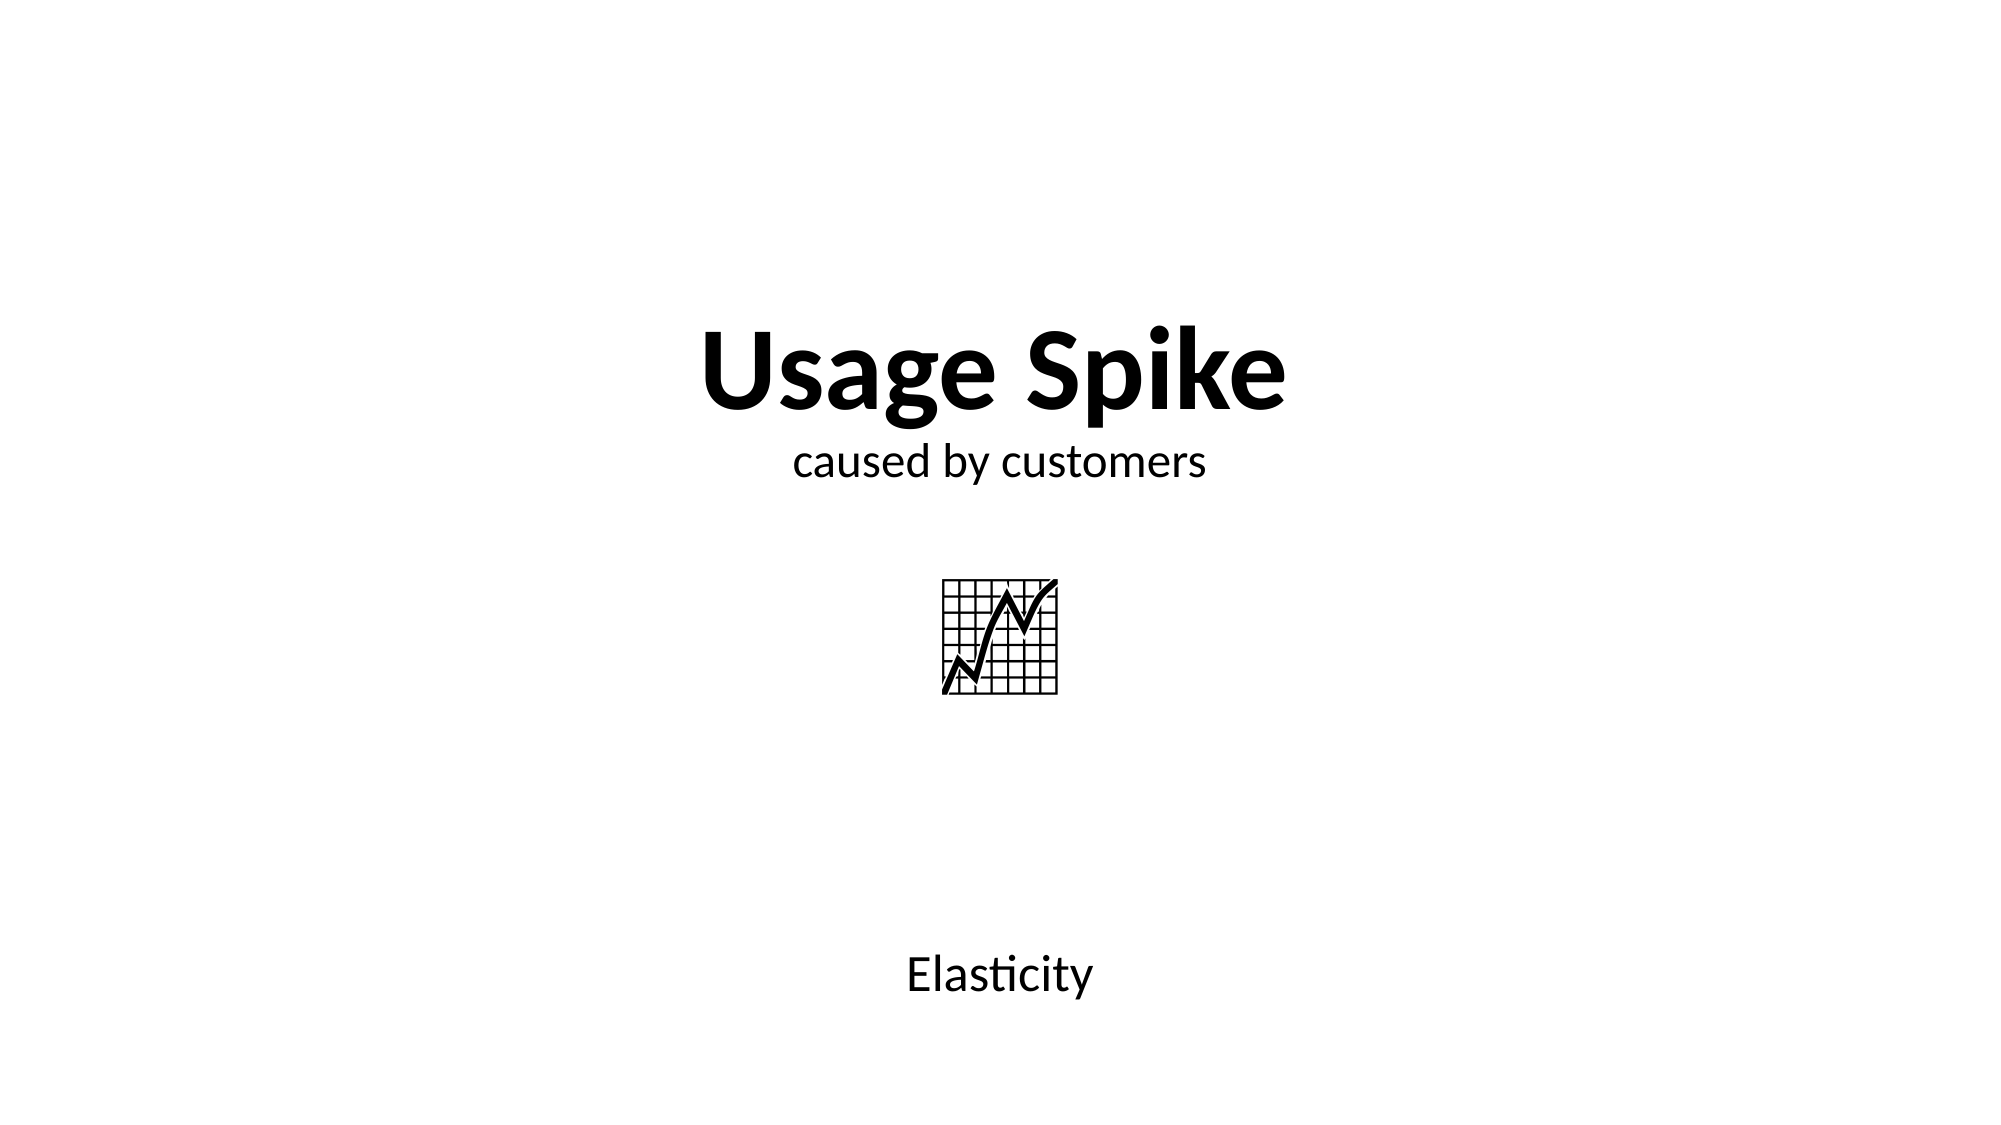

Usage Spike
caused by customers
📈

Elasticity